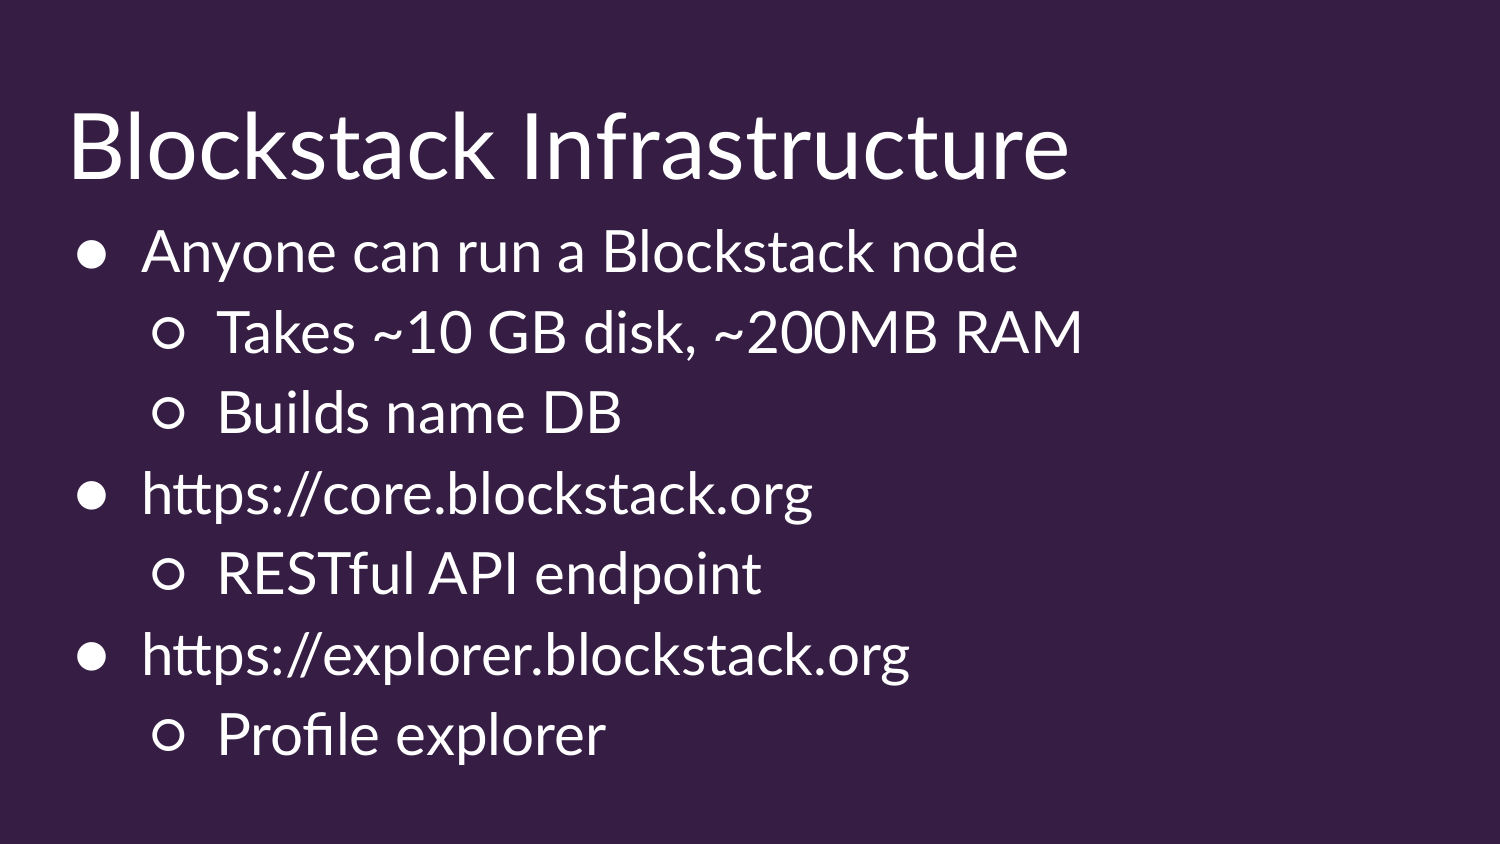

# Blockstack Infrastructure
Anyone can run a Blockstack node
Takes ~10 GB disk, ~200MB RAM
Builds name DB
https://core.blockstack.org
RESTful API endpoint
https://explorer.blockstack.org
Profile explorer